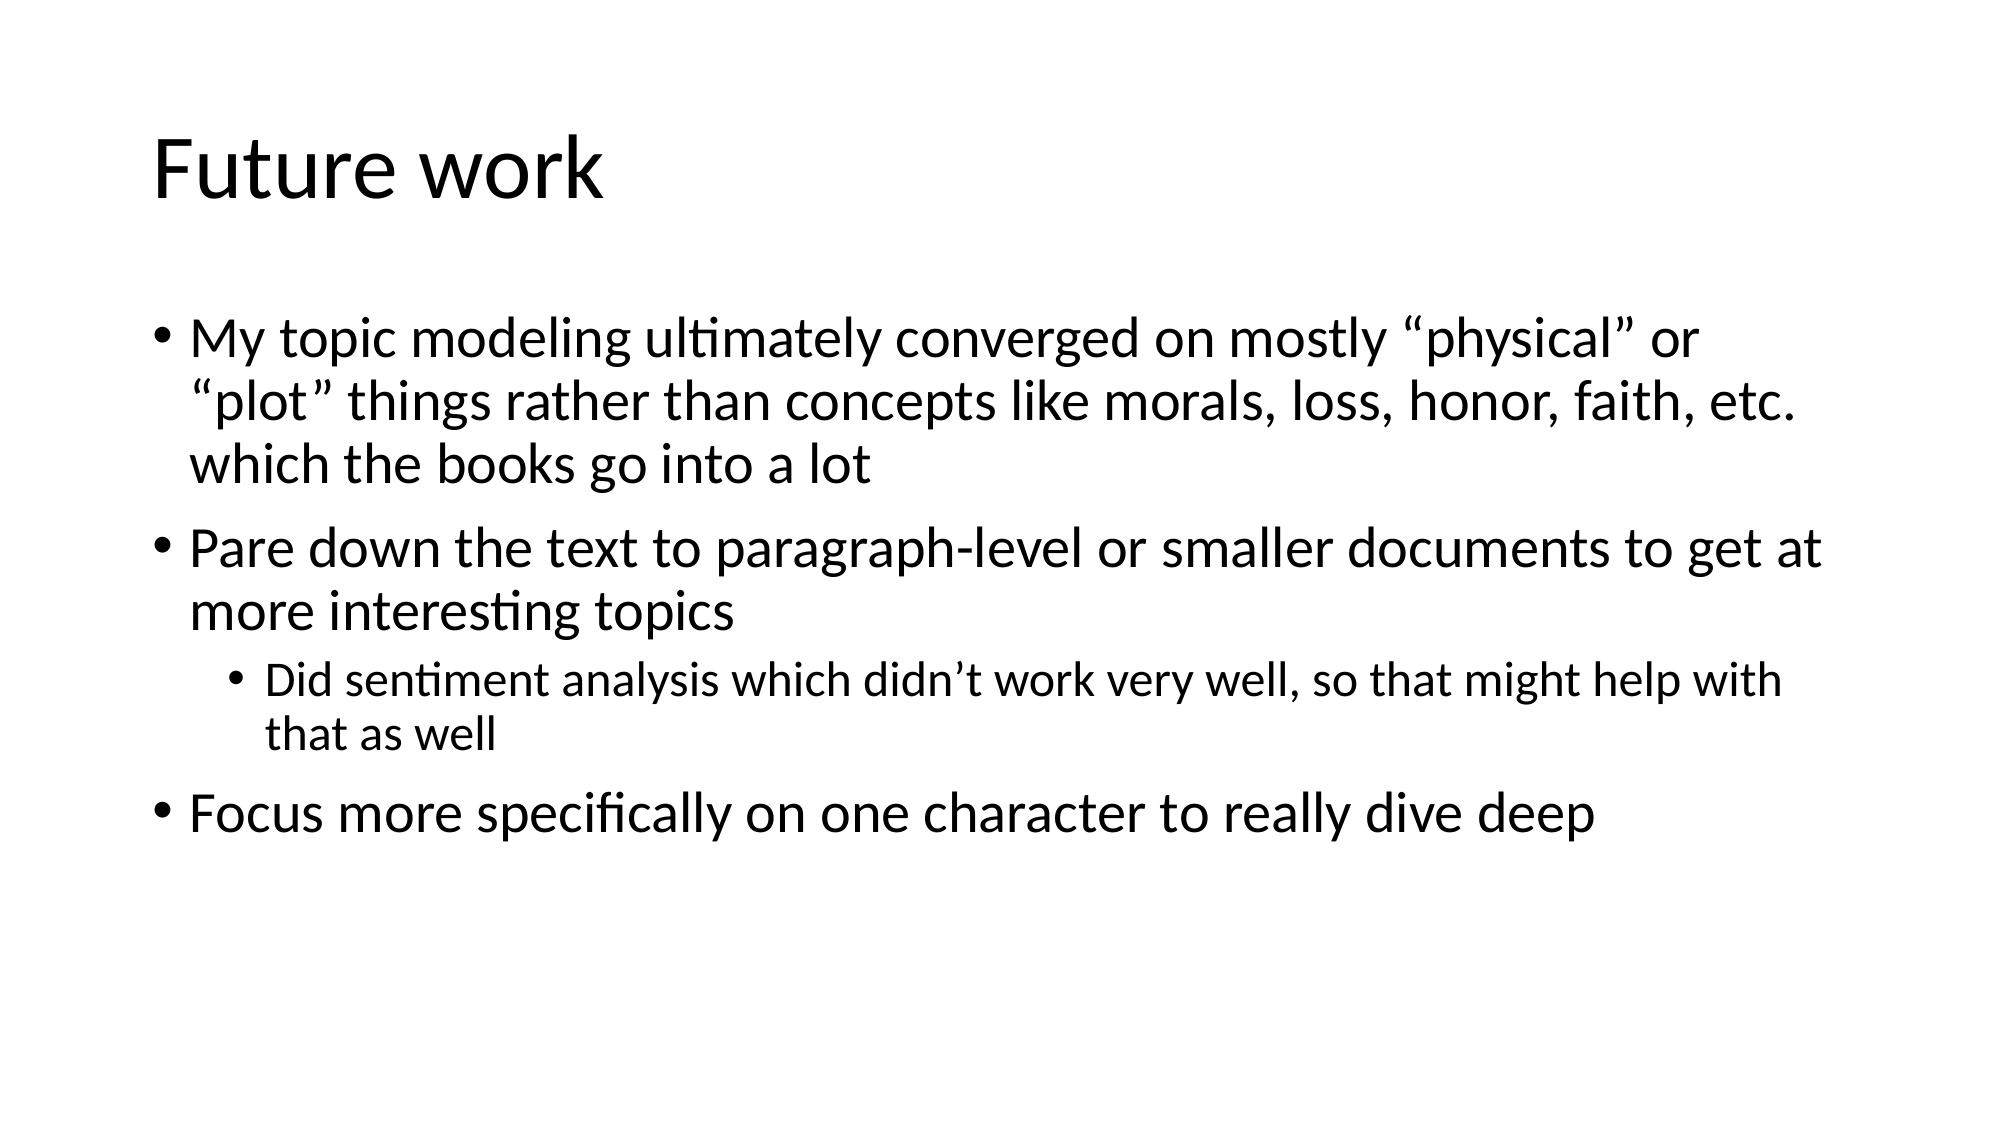

# Future work
My topic modeling ultimately converged on mostly “physical” or “plot” things rather than concepts like morals, loss, honor, faith, etc. which the books go into a lot
Pare down the text to paragraph-level or smaller documents to get at more interesting topics
Did sentiment analysis which didn’t work very well, so that might help with that as well
Focus more specifically on one character to really dive deep